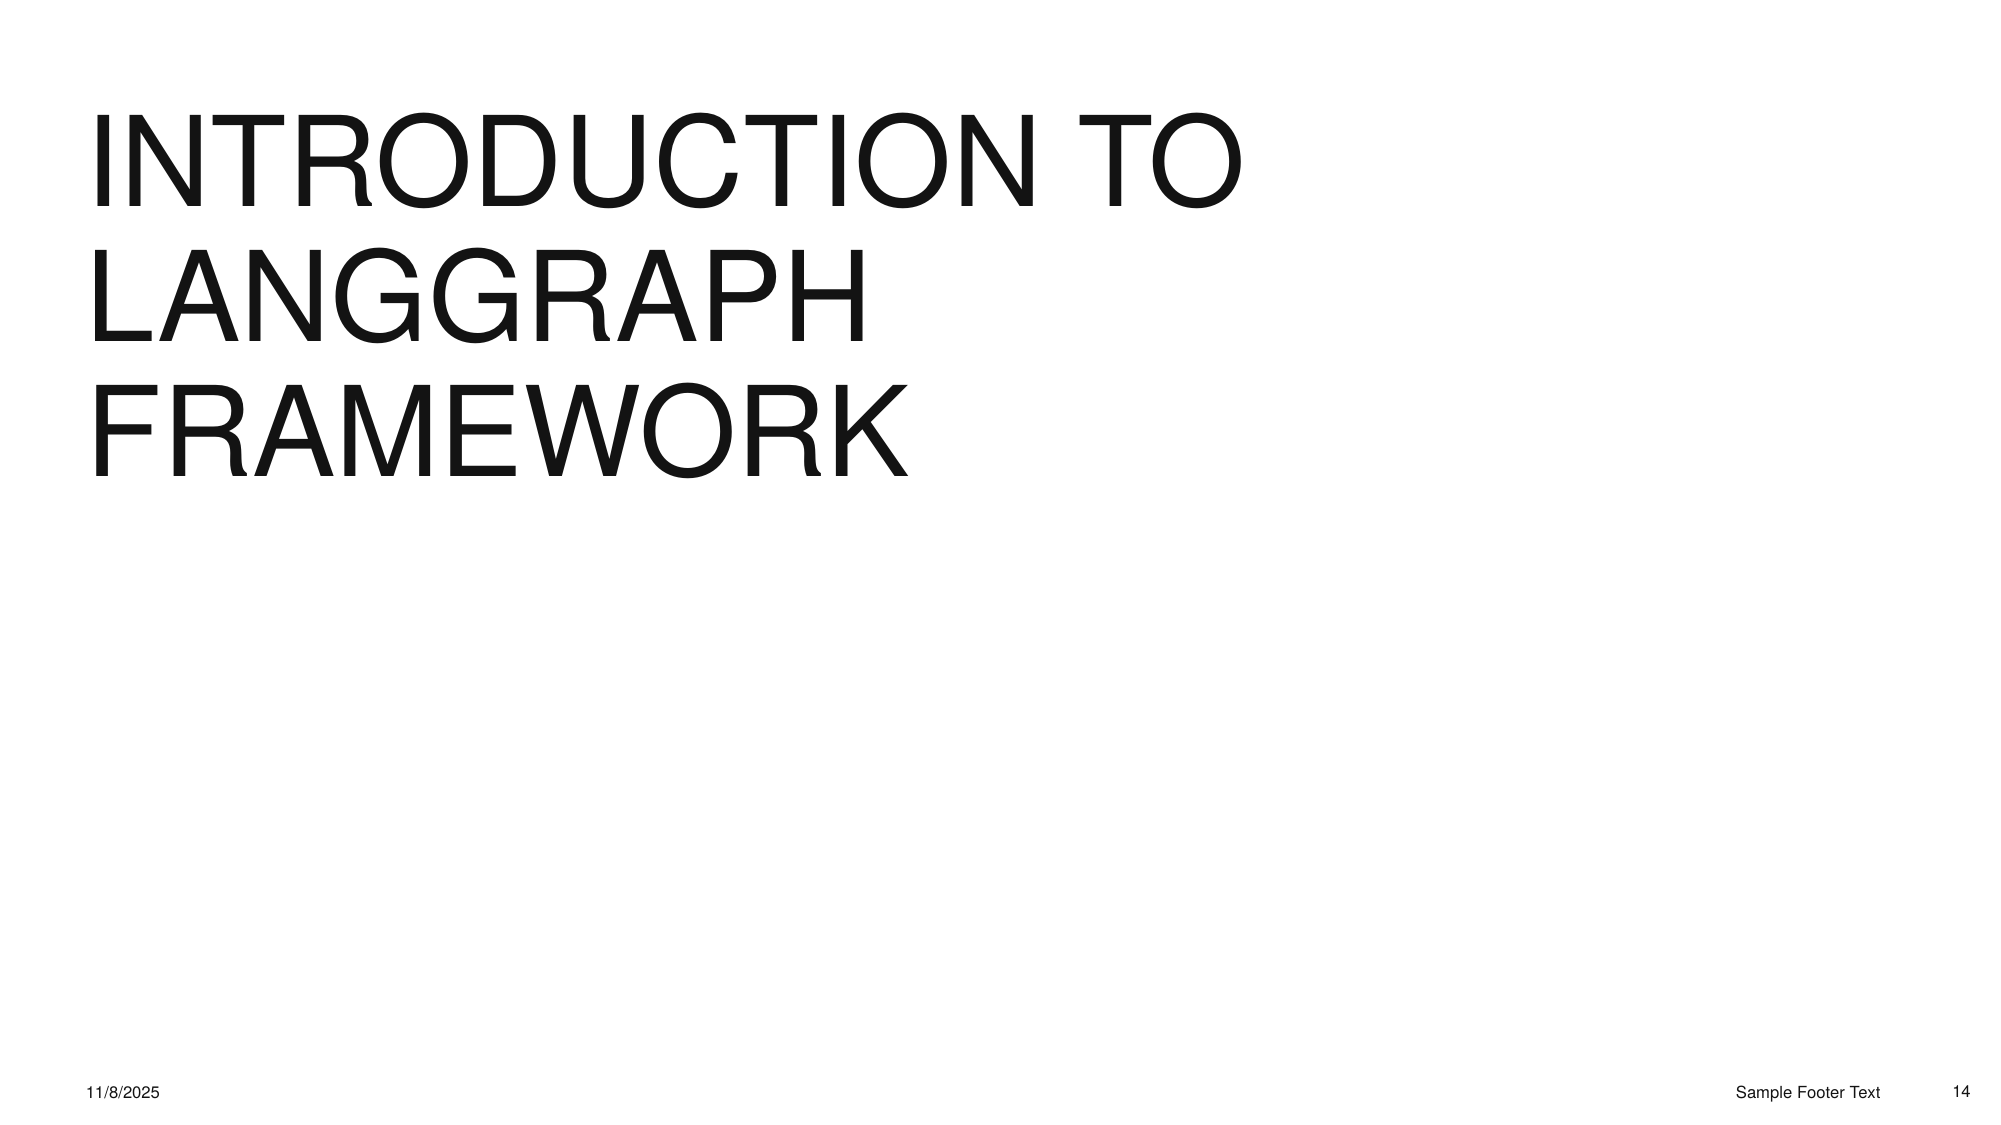

# Introduction to LangGraph Framework

11/8/2025
Sample Footer Text
14